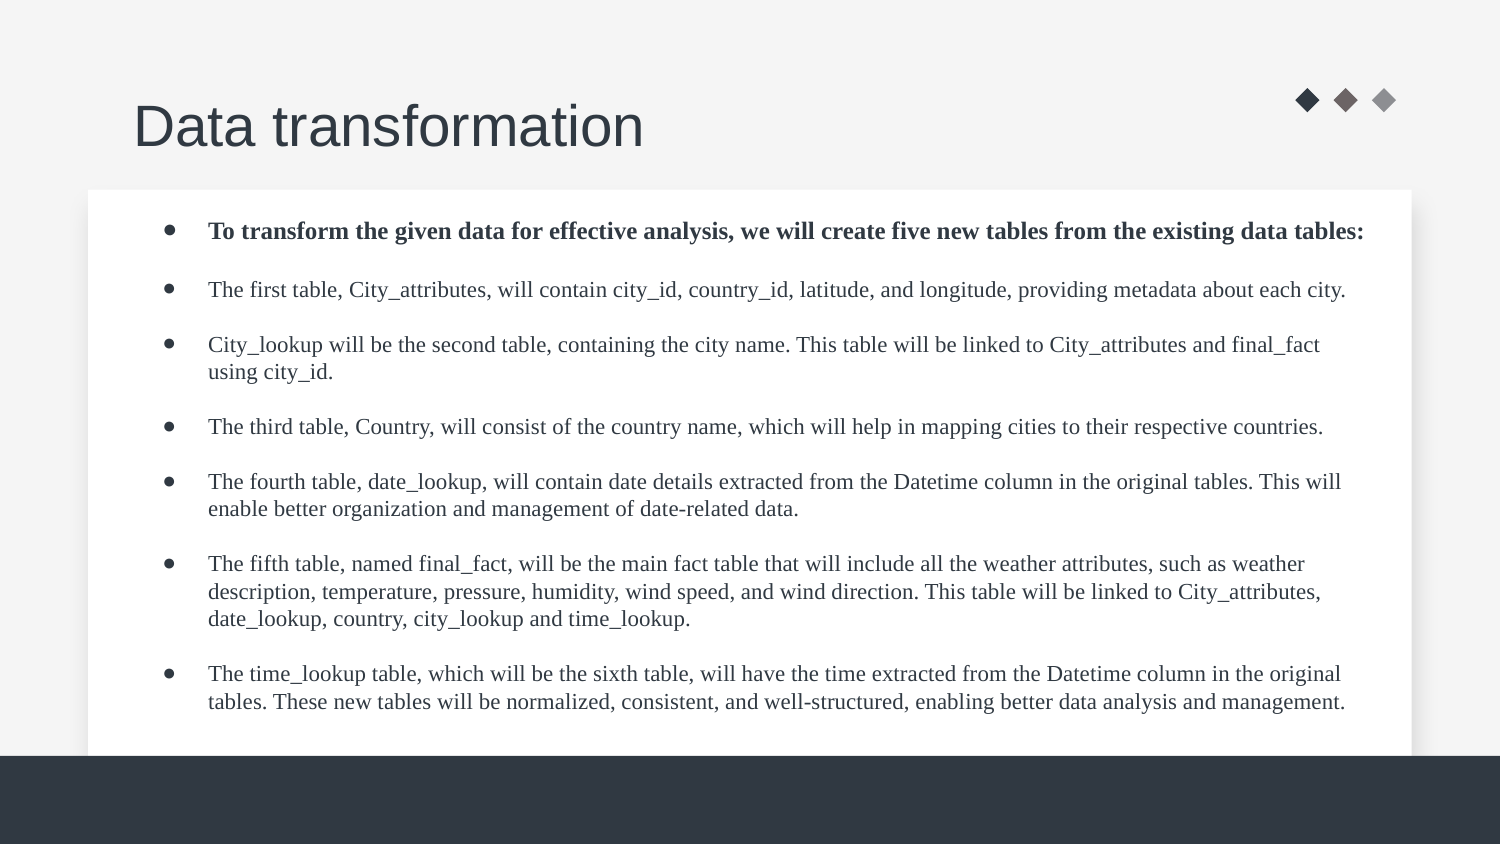

# Data transformation

To transform the given data for effective analysis, we will create five new tables from the existing data tables:

The first table, City_attributes, will contain city_id, country_id, latitude, and longitude, providing metadata about each city.

City_lookup will be the second table, containing the city name. This table will be linked to City_attributes and final_fact using city_id.

The third table, Country, will consist of the country name, which will help in mapping cities to their respective countries.

The fourth table, date_lookup, will contain date details extracted from the Datetime column in the original tables. This will enable better organization and management of date-related data.

The fifth table, named final_fact, will be the main fact table that will include all the weather attributes, such as weather description, temperature, pressure, humidity, wind speed, and wind direction. This table will be linked to City_attributes, date_lookup, country, city_lookup and time_lookup.

The time_lookup table, which will be the sixth table, will have the time extracted from the Datetime column in the original tables. These new tables will be normalized, consistent, and well-structured, enabling better data analysis and management.